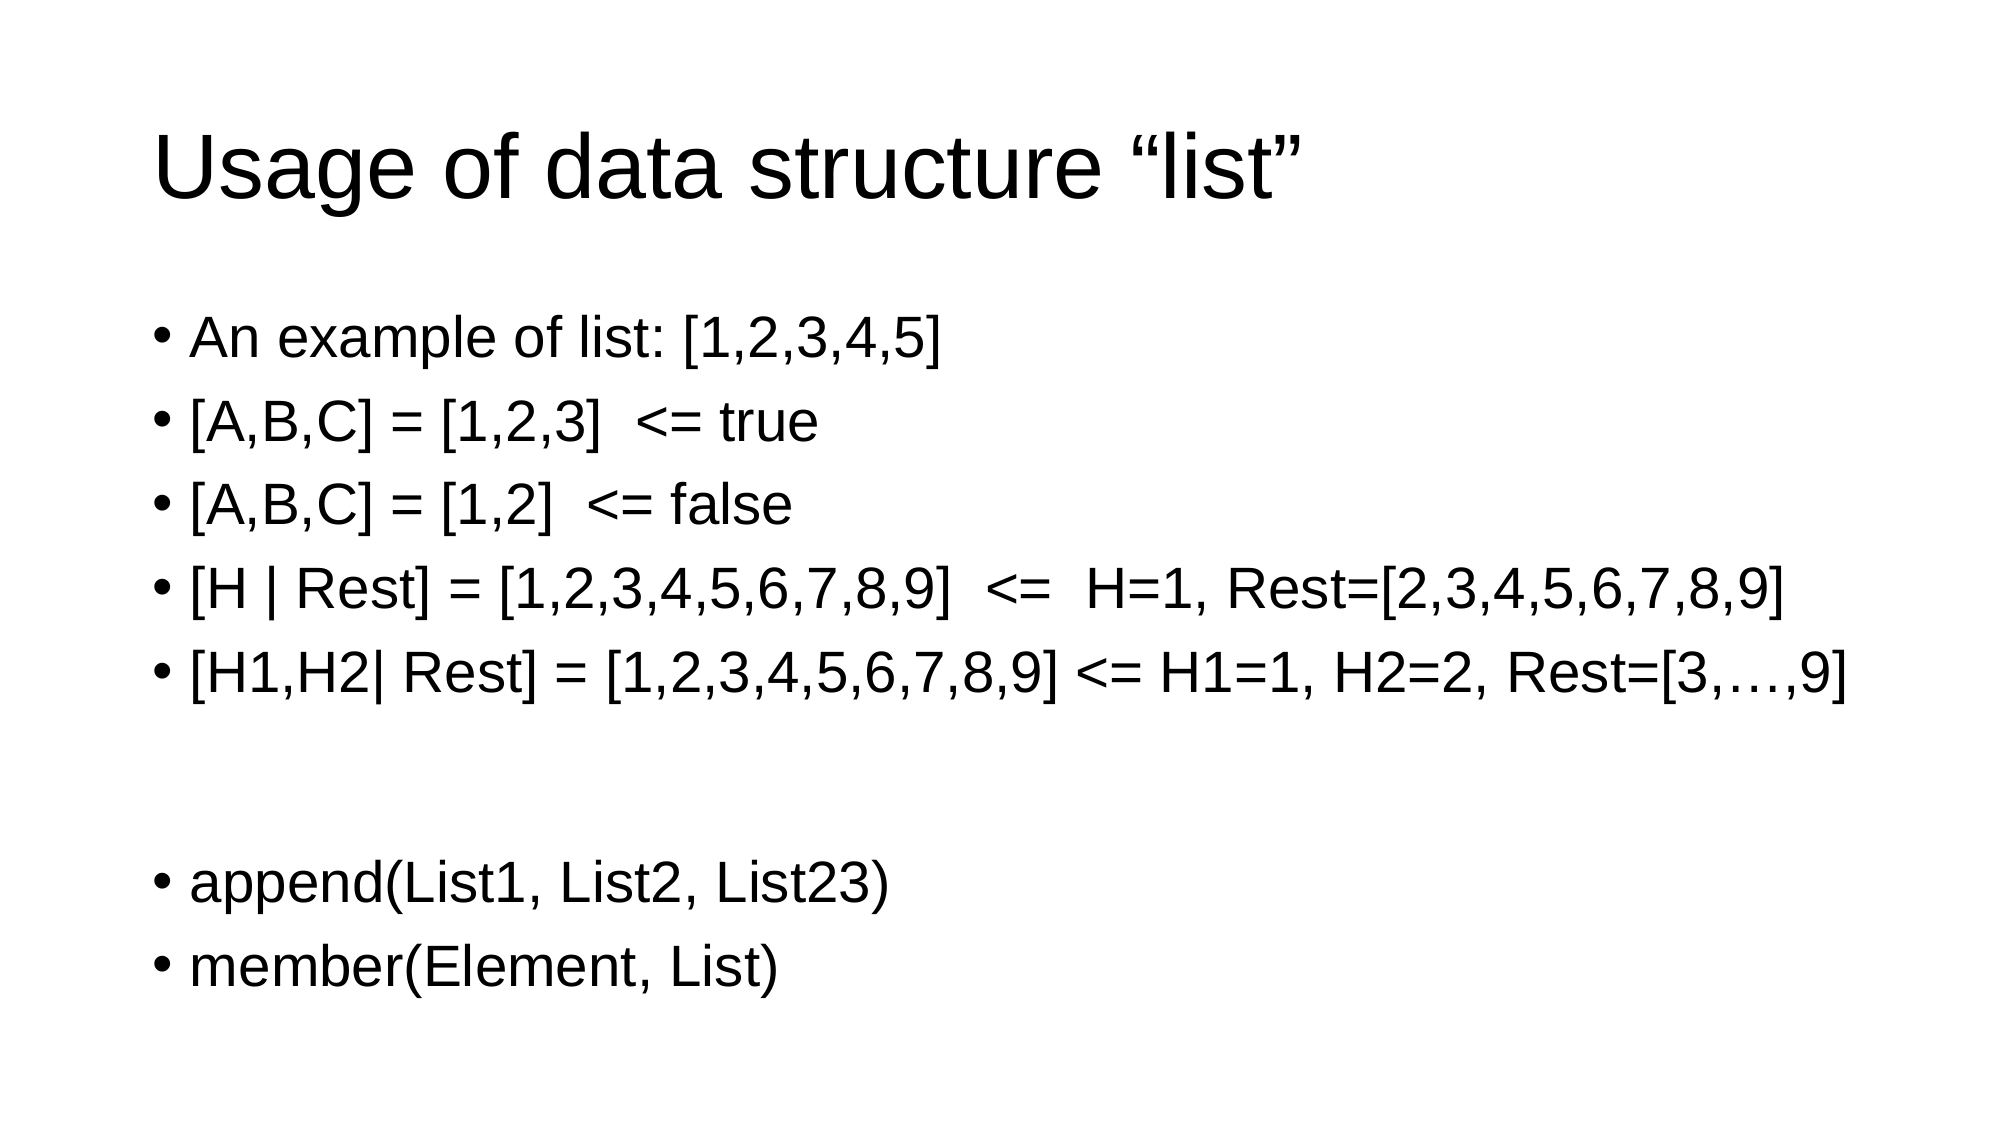

# Usage of data structure “list”
An example of list: [1,2,3,4,5]
[A,B,C] = [1,2,3]  <= true
[A,B,C] = [1,2]  <= false
[H | Rest] = [1,2,3,4,5,6,7,8,9]  <=  H=1, Rest=[2,3,4,5,6,7,8,9]
[H1,H2| Rest] = [1,2,3,4,5,6,7,8,9] <= H1=1, H2=2, Rest=[3,…,9]
append(List1, List2, List23)
member(Element, List)